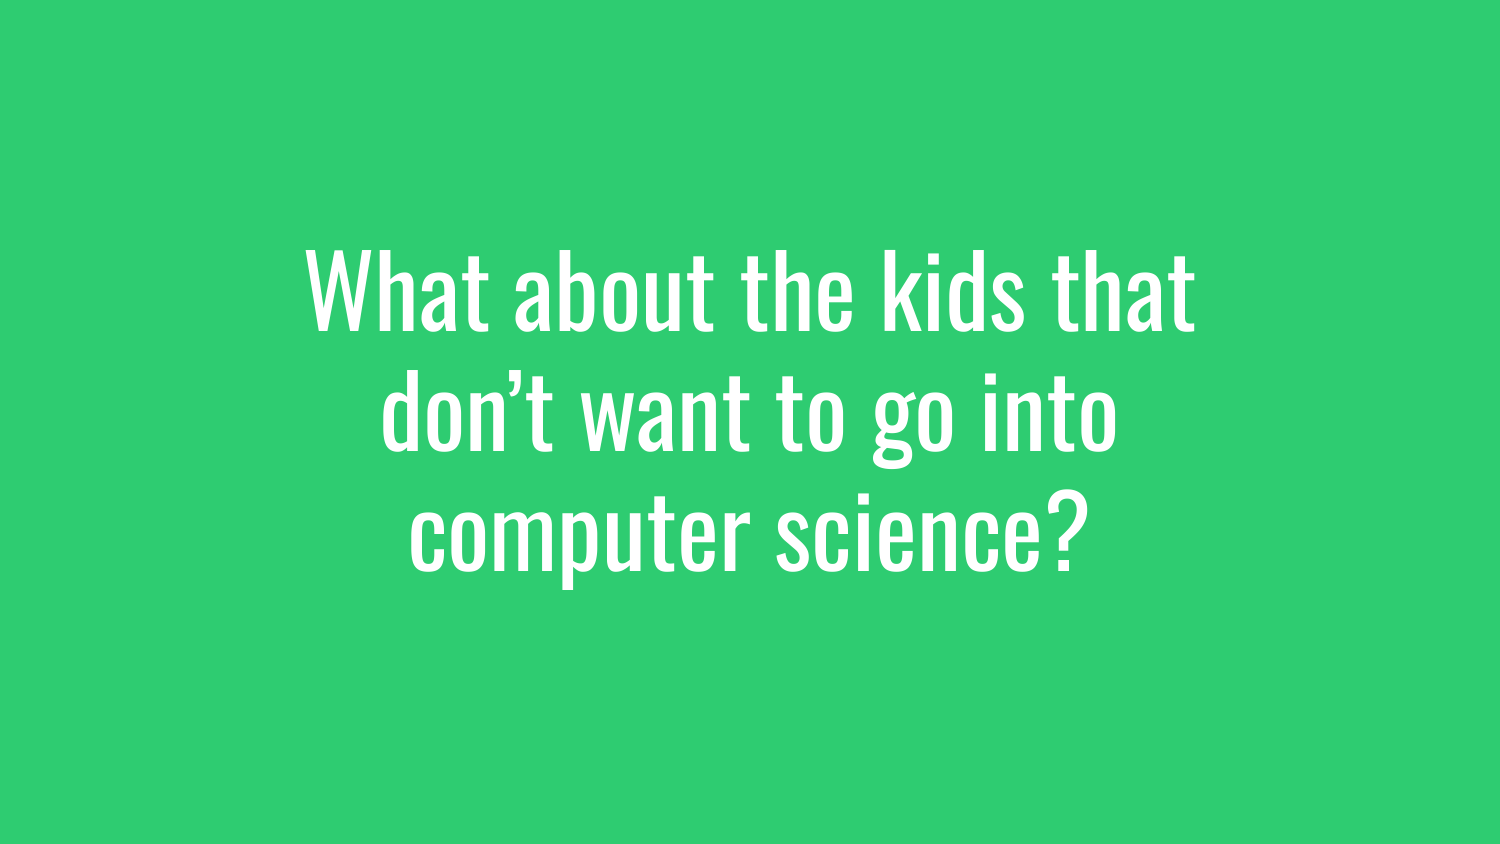

What about the kids that don’t want to go into computer science?